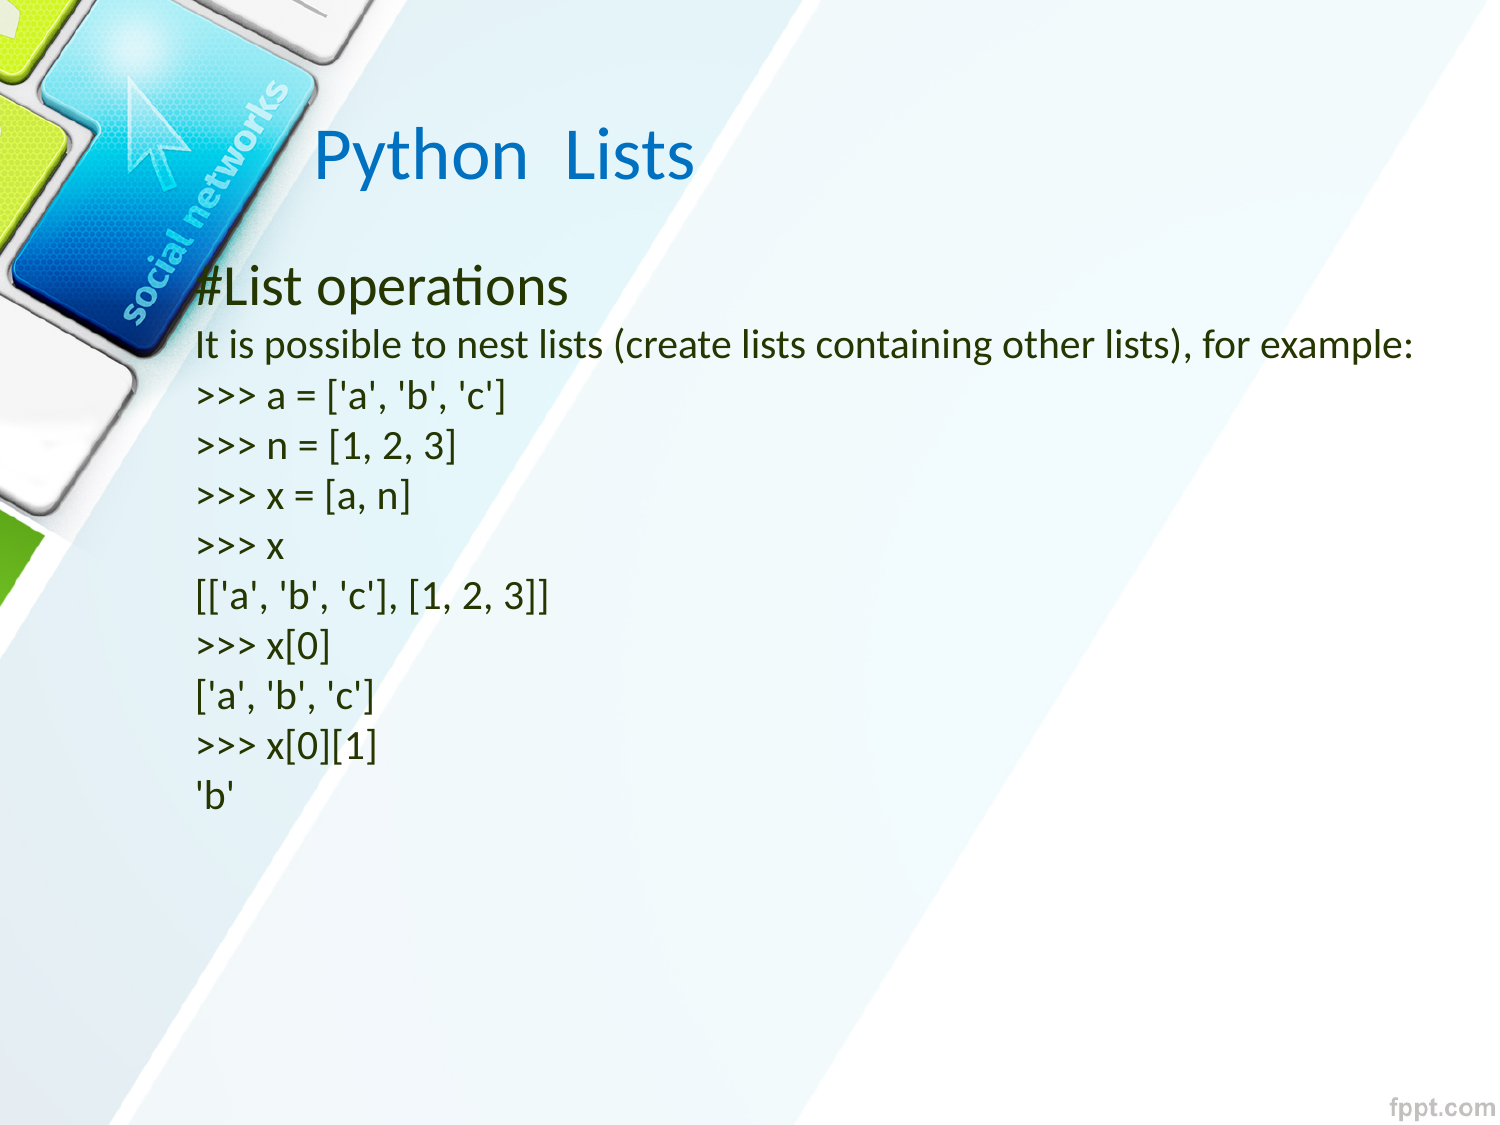

Python  Lists
#List operations
It is possible to nest lists (create lists containing other lists), for example:
>>> a = ['a', 'b', 'c']
>>> n = [1, 2, 3]
>>> x = [a, n]
>>> x
[['a', 'b', 'c'], [1, 2, 3]]
>>> x[0]
['a', 'b', 'c']
>>> x[0][1]
'b'